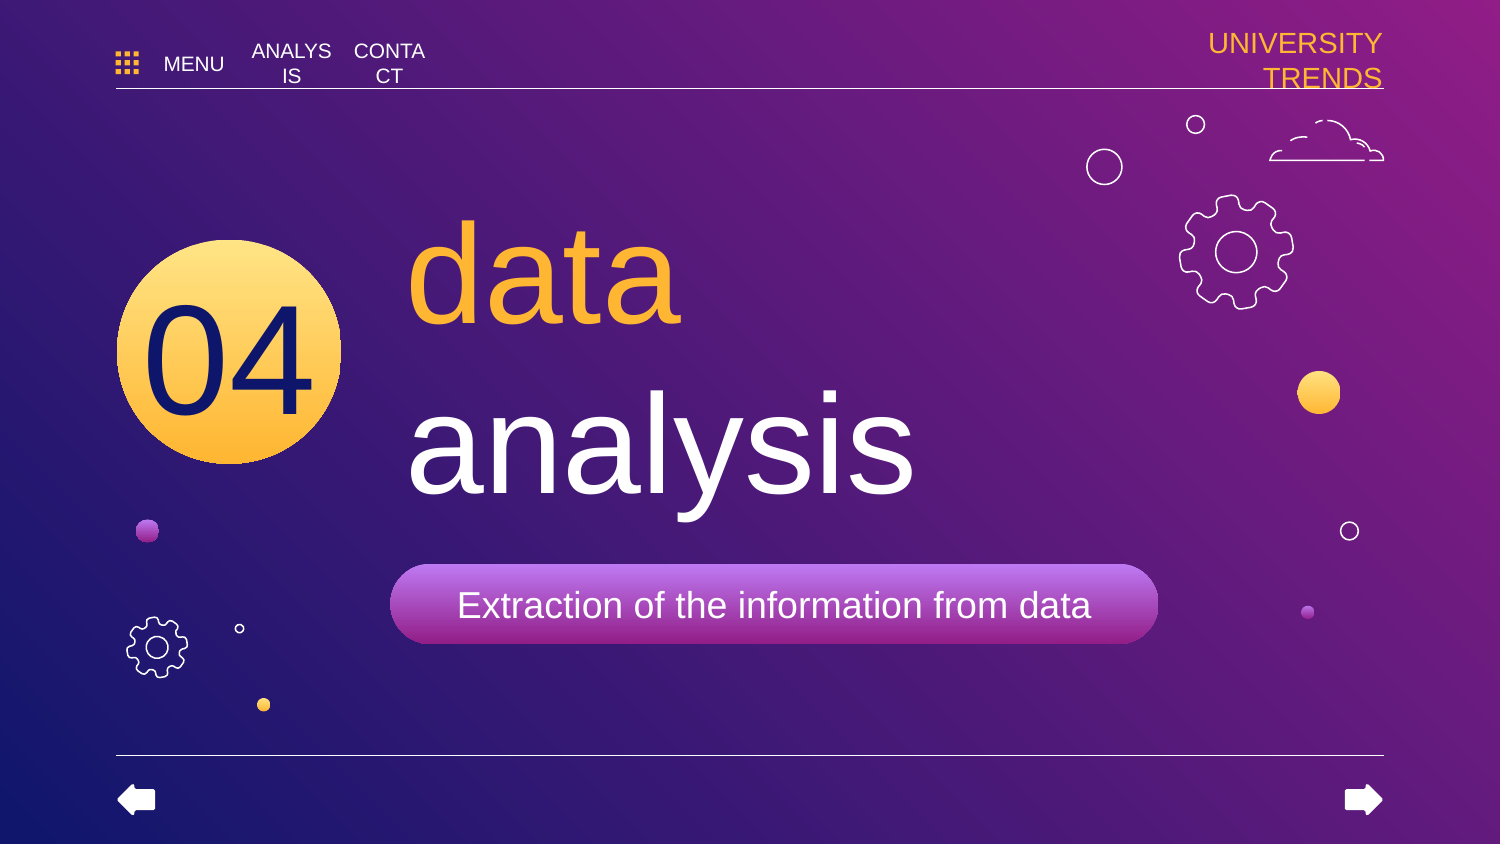

UNIVERSITY TRENDS
MENU
ANALYSIS
CONTACT

# data analysis

04

Extraction of the information from data